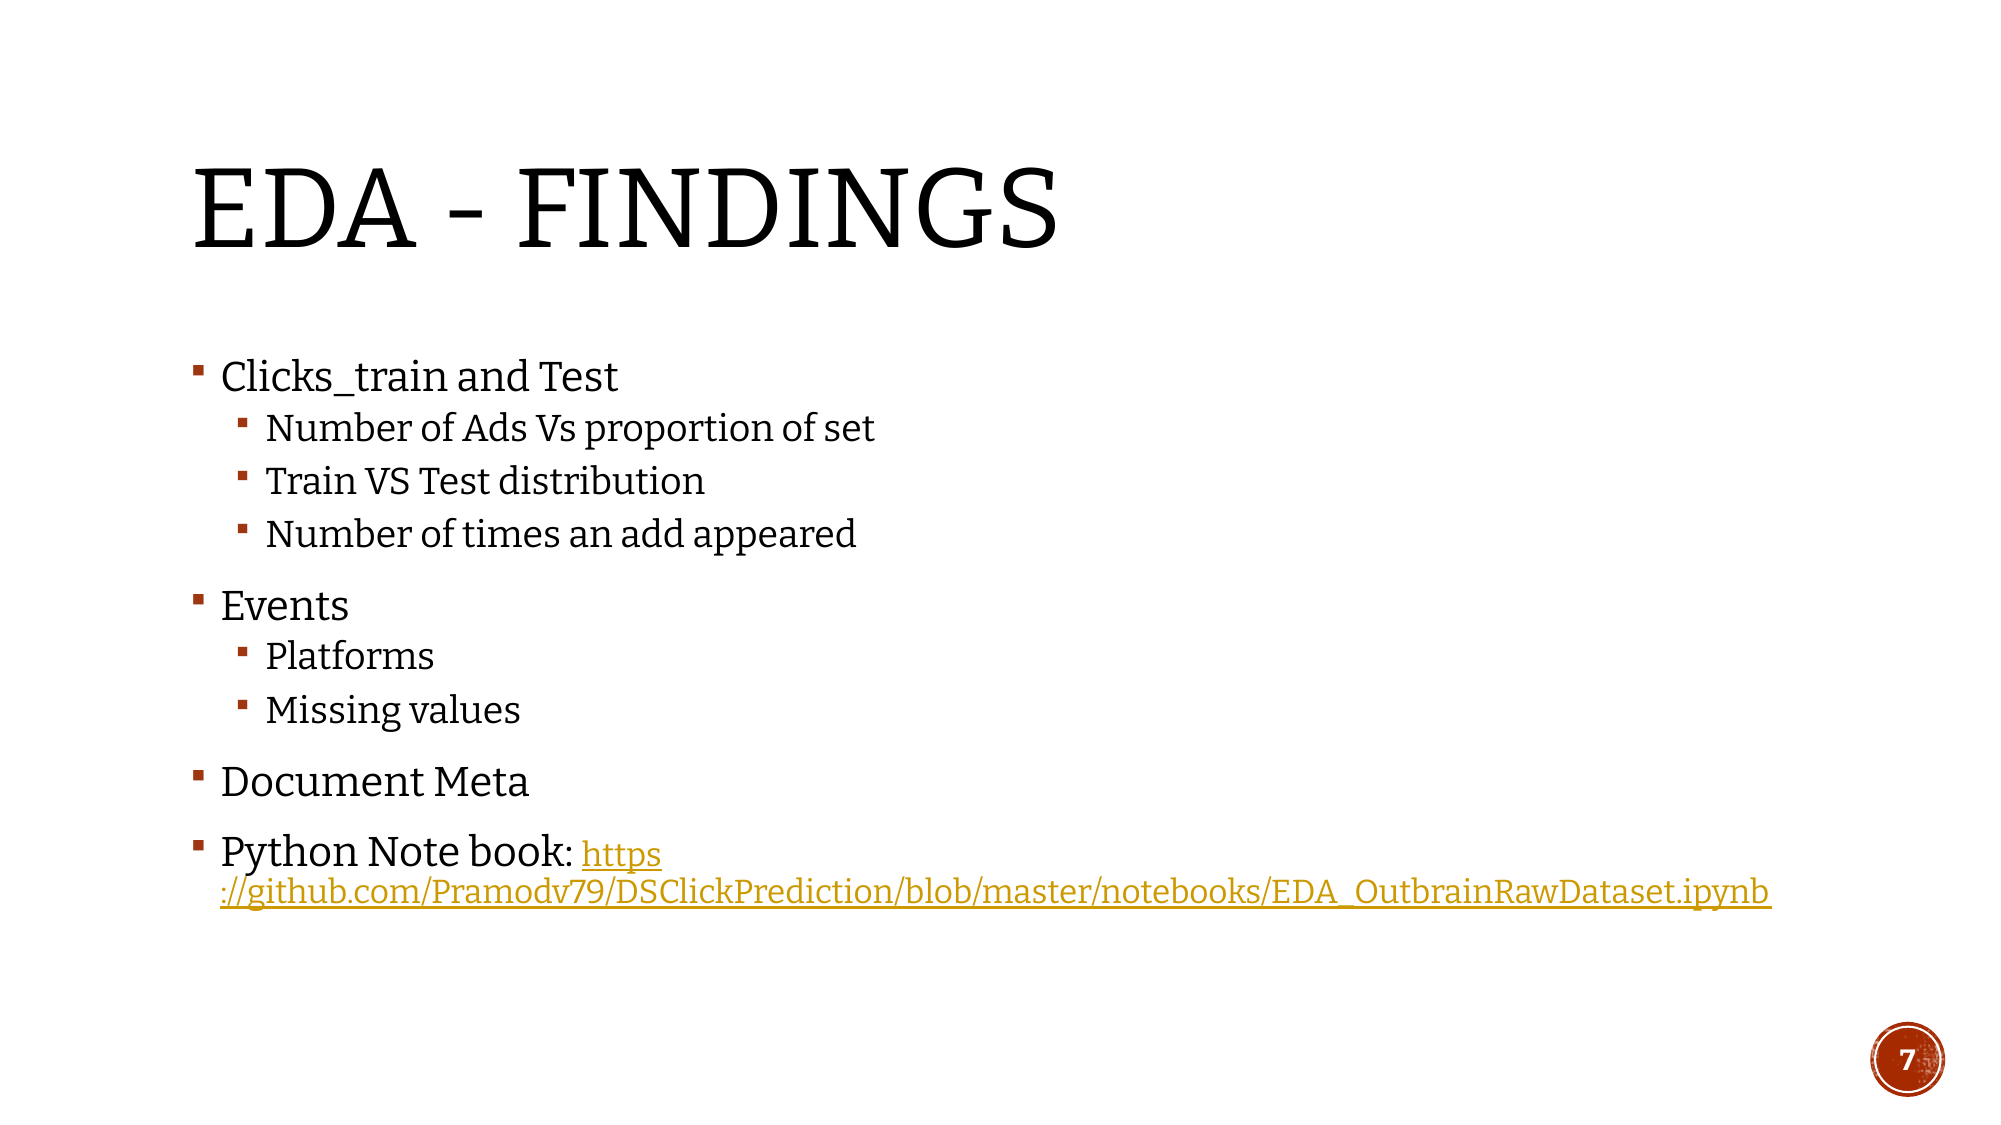

# EDA - Findings
Clicks_train and Test
Number of Ads Vs proportion of set
Train VS Test distribution
Number of times an add appeared
Events
Platforms
Missing values
Document Meta
Python Note book: https://github.com/Pramodv79/DSClickPrediction/blob/master/notebooks/EDA_OutbrainRawDataset.ipynb

7